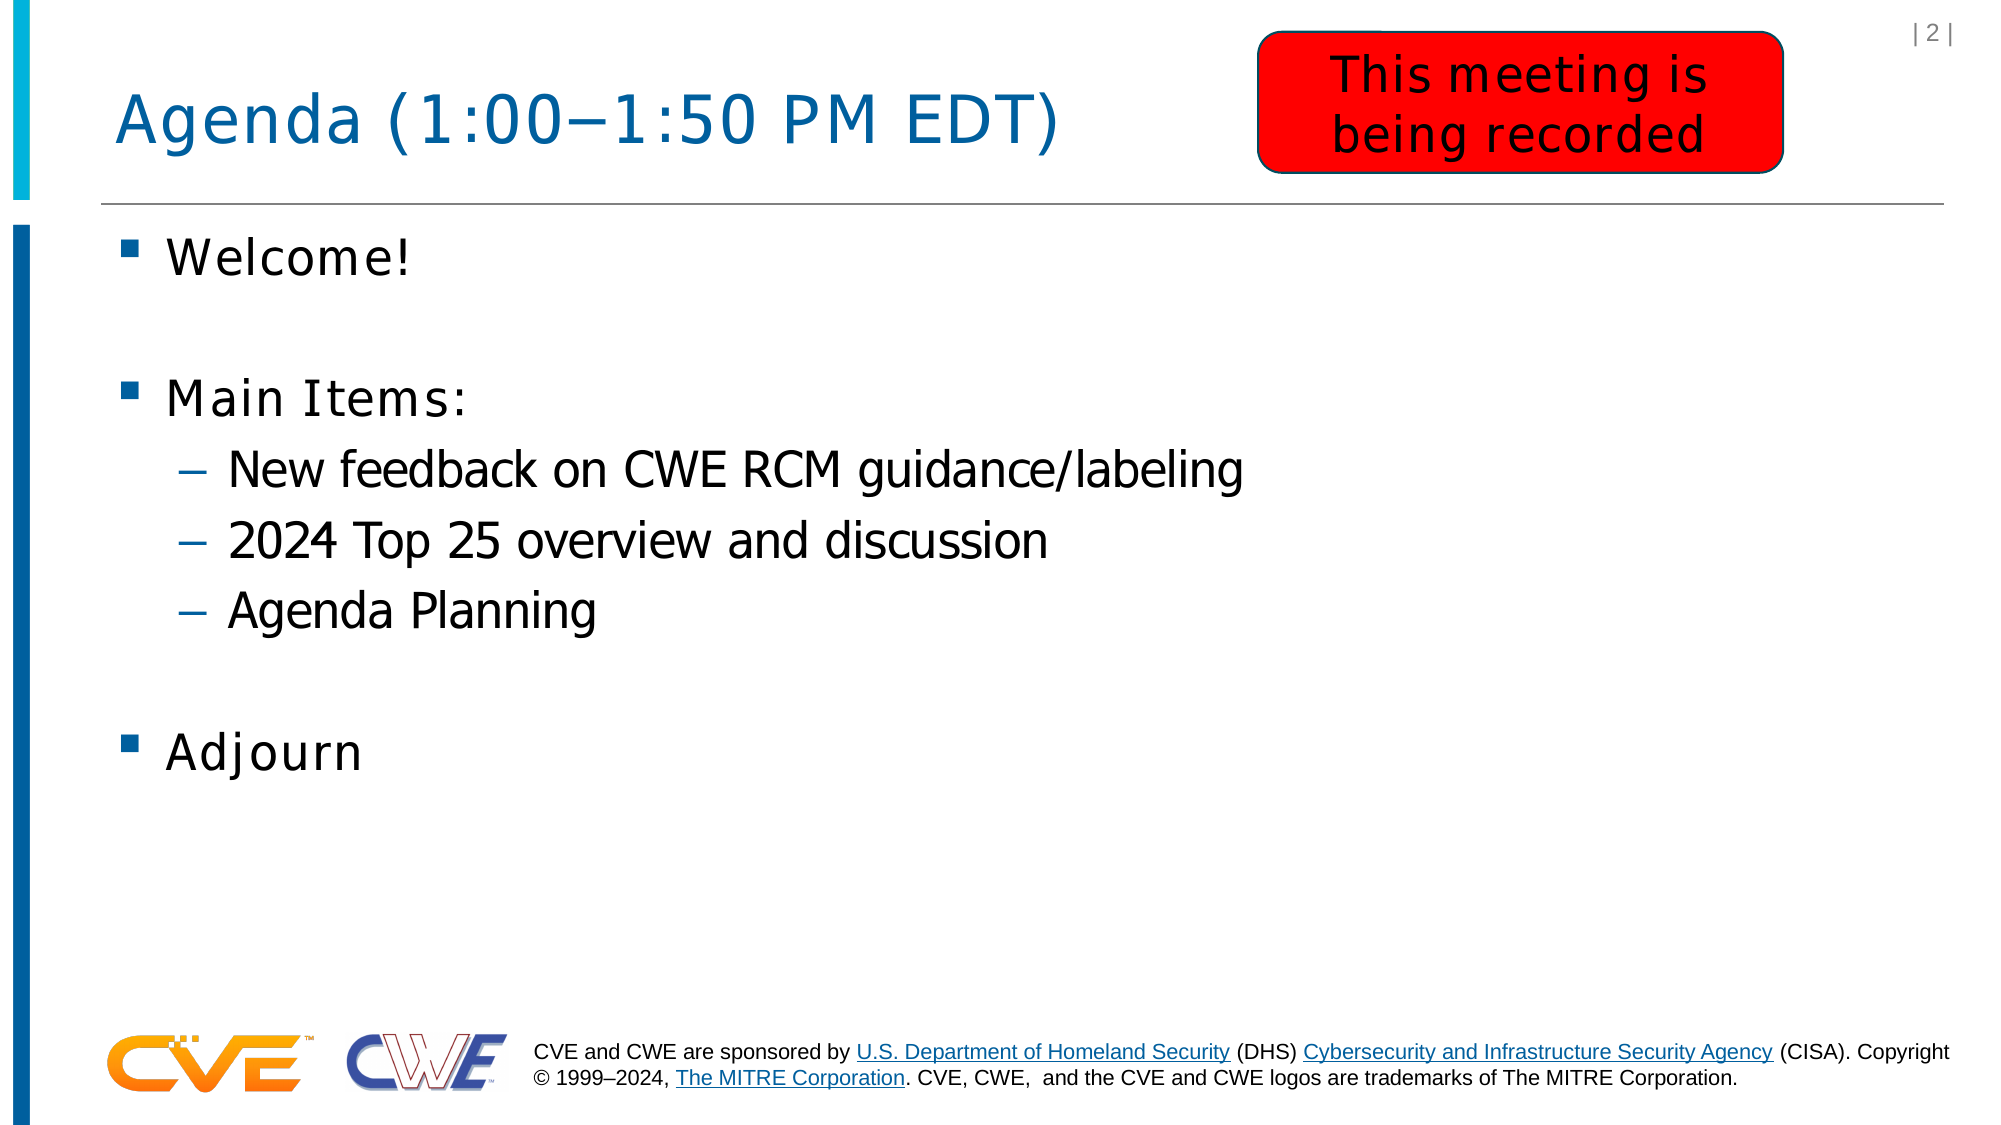

| 2 |
This meeting is being recorded
# Agenda (1:00–1:50 PM EDT)
Welcome!

Main Items:
New feedback on CWE RCM guidance/labeling
2024 Top 25 overview and discussion
Agenda Planning

Adjourn